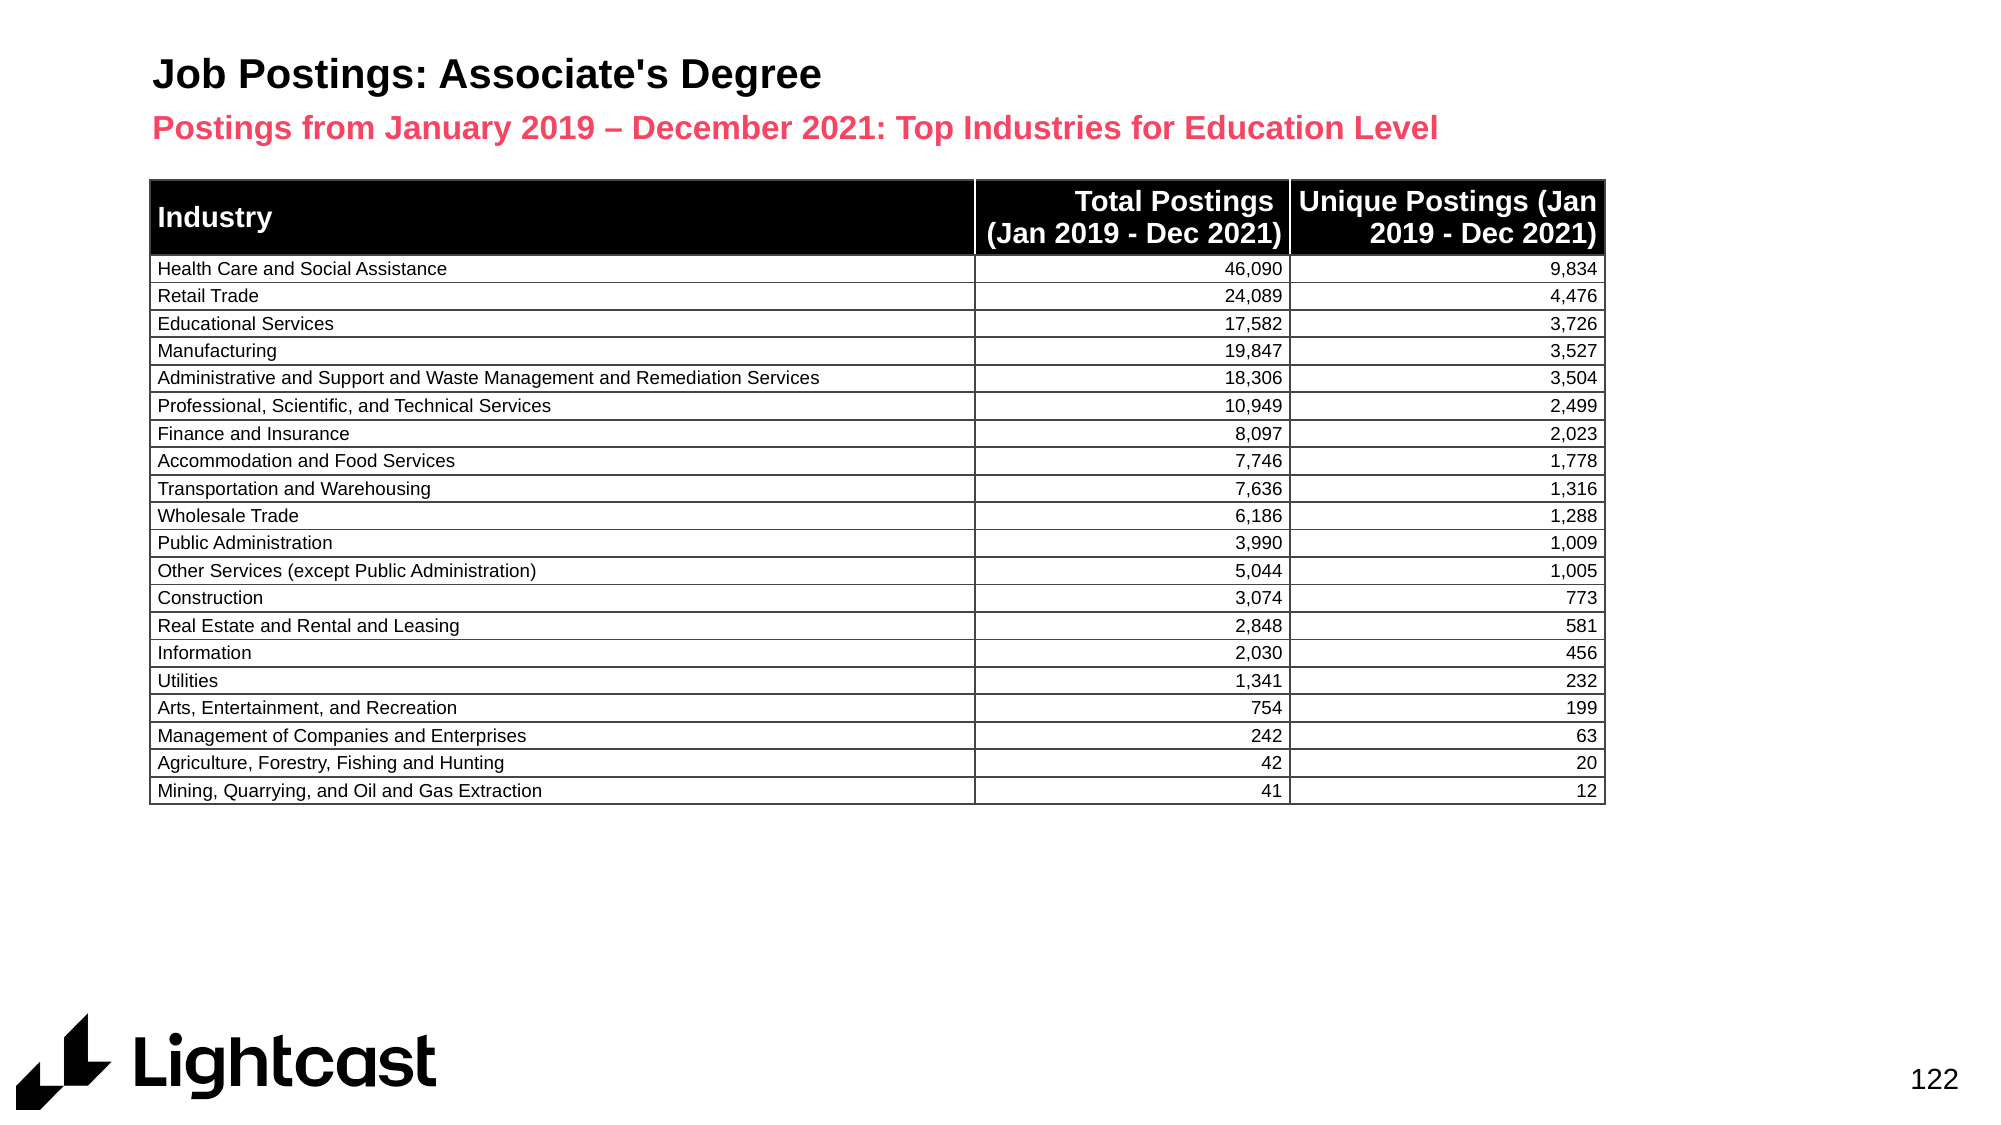

# Job Postings: Associate's Degree
Postings from January 2019 – December 2021: Top Industries for Education Level
| Industry | Total Postings (Jan 2019 - Dec 2021) | Unique Postings (Jan 2019 - Dec 2021) |
| --- | --- | --- |
| Health Care and Social Assistance | 46,090 | 9,834 |
| Retail Trade | 24,089 | 4,476 |
| Educational Services | 17,582 | 3,726 |
| Manufacturing | 19,847 | 3,527 |
| Administrative and Support and Waste Management and Remediation Services | 18,306 | 3,504 |
| Professional, Scientific, and Technical Services | 10,949 | 2,499 |
| Finance and Insurance | 8,097 | 2,023 |
| Accommodation and Food Services | 7,746 | 1,778 |
| Transportation and Warehousing | 7,636 | 1,316 |
| Wholesale Trade | 6,186 | 1,288 |
| Public Administration | 3,990 | 1,009 |
| Other Services (except Public Administration) | 5,044 | 1,005 |
| Construction | 3,074 | 773 |
| Real Estate and Rental and Leasing | 2,848 | 581 |
| Information | 2,030 | 456 |
| Utilities | 1,341 | 232 |
| Arts, Entertainment, and Recreation | 754 | 199 |
| Management of Companies and Enterprises | 242 | 63 |
| Agriculture, Forestry, Fishing and Hunting | 42 | 20 |
| Mining, Quarrying, and Oil and Gas Extraction | 41 | 12 |